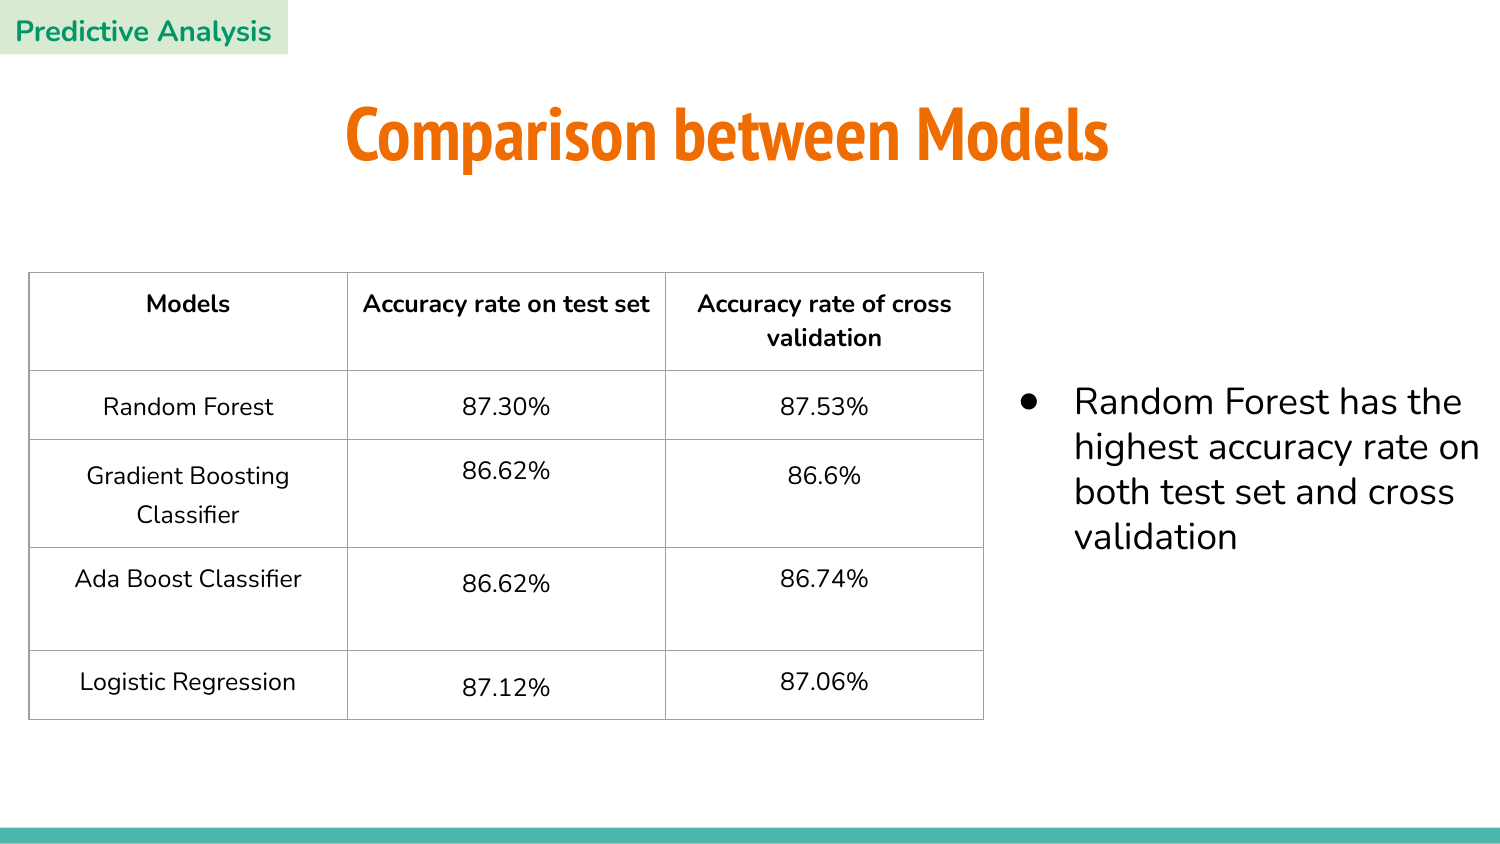

Predictive Analysis

# Comparison between Models
| Models | Accuracy rate on test set | Accuracy rate of cross validation |
| --- | --- | --- |
| Random Forest | 87.30% | 87.53% |
| Gradient Boosting Classifier | 86.62% | 86.6% |
| Ada Boost Classifier | 86.62% | 86.74% |
| Logistic Regression | 87.12% | 87.06% |

Random Forest has the highest accuracy rate on both test set and cross validation